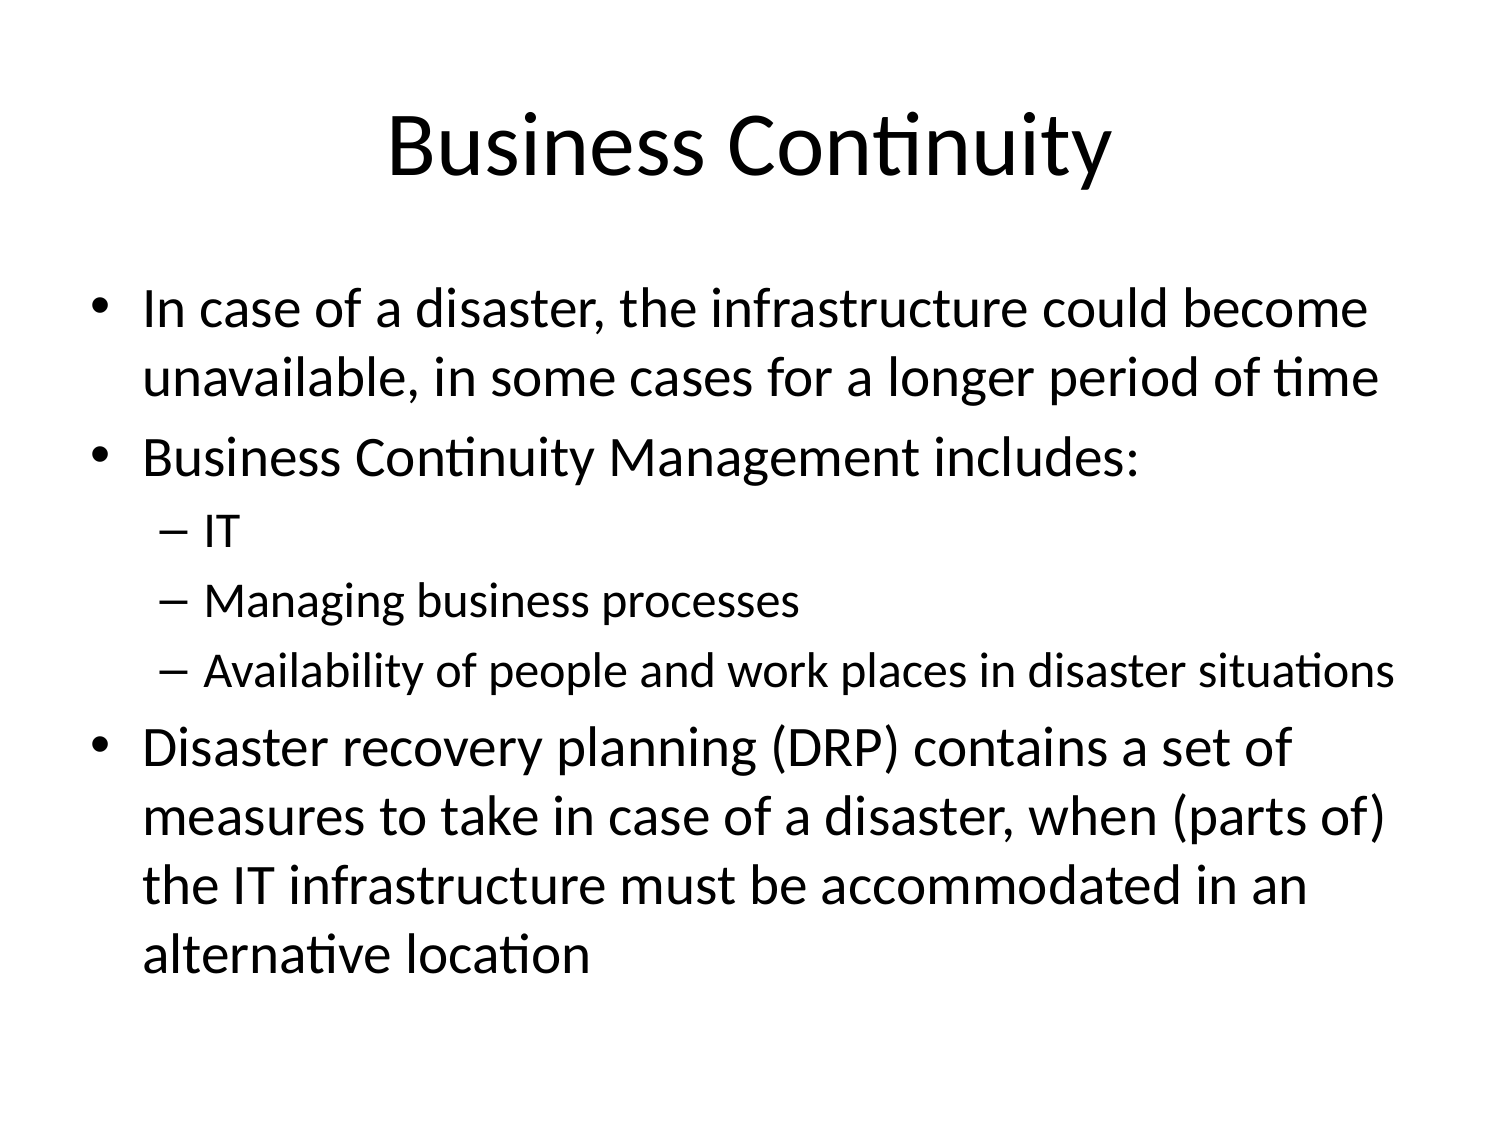

# Business Continuity
In case of a disaster, the infrastructure could become unavailable, in some cases for a longer period of time
Business Continuity Management includes:
IT
Managing business processes
Availability of people and work places in disaster situations
Disaster recovery planning (DRP) contains a set of measures to take in case of a disaster, when (parts of) the IT infrastructure must be accommodated in an alternative location